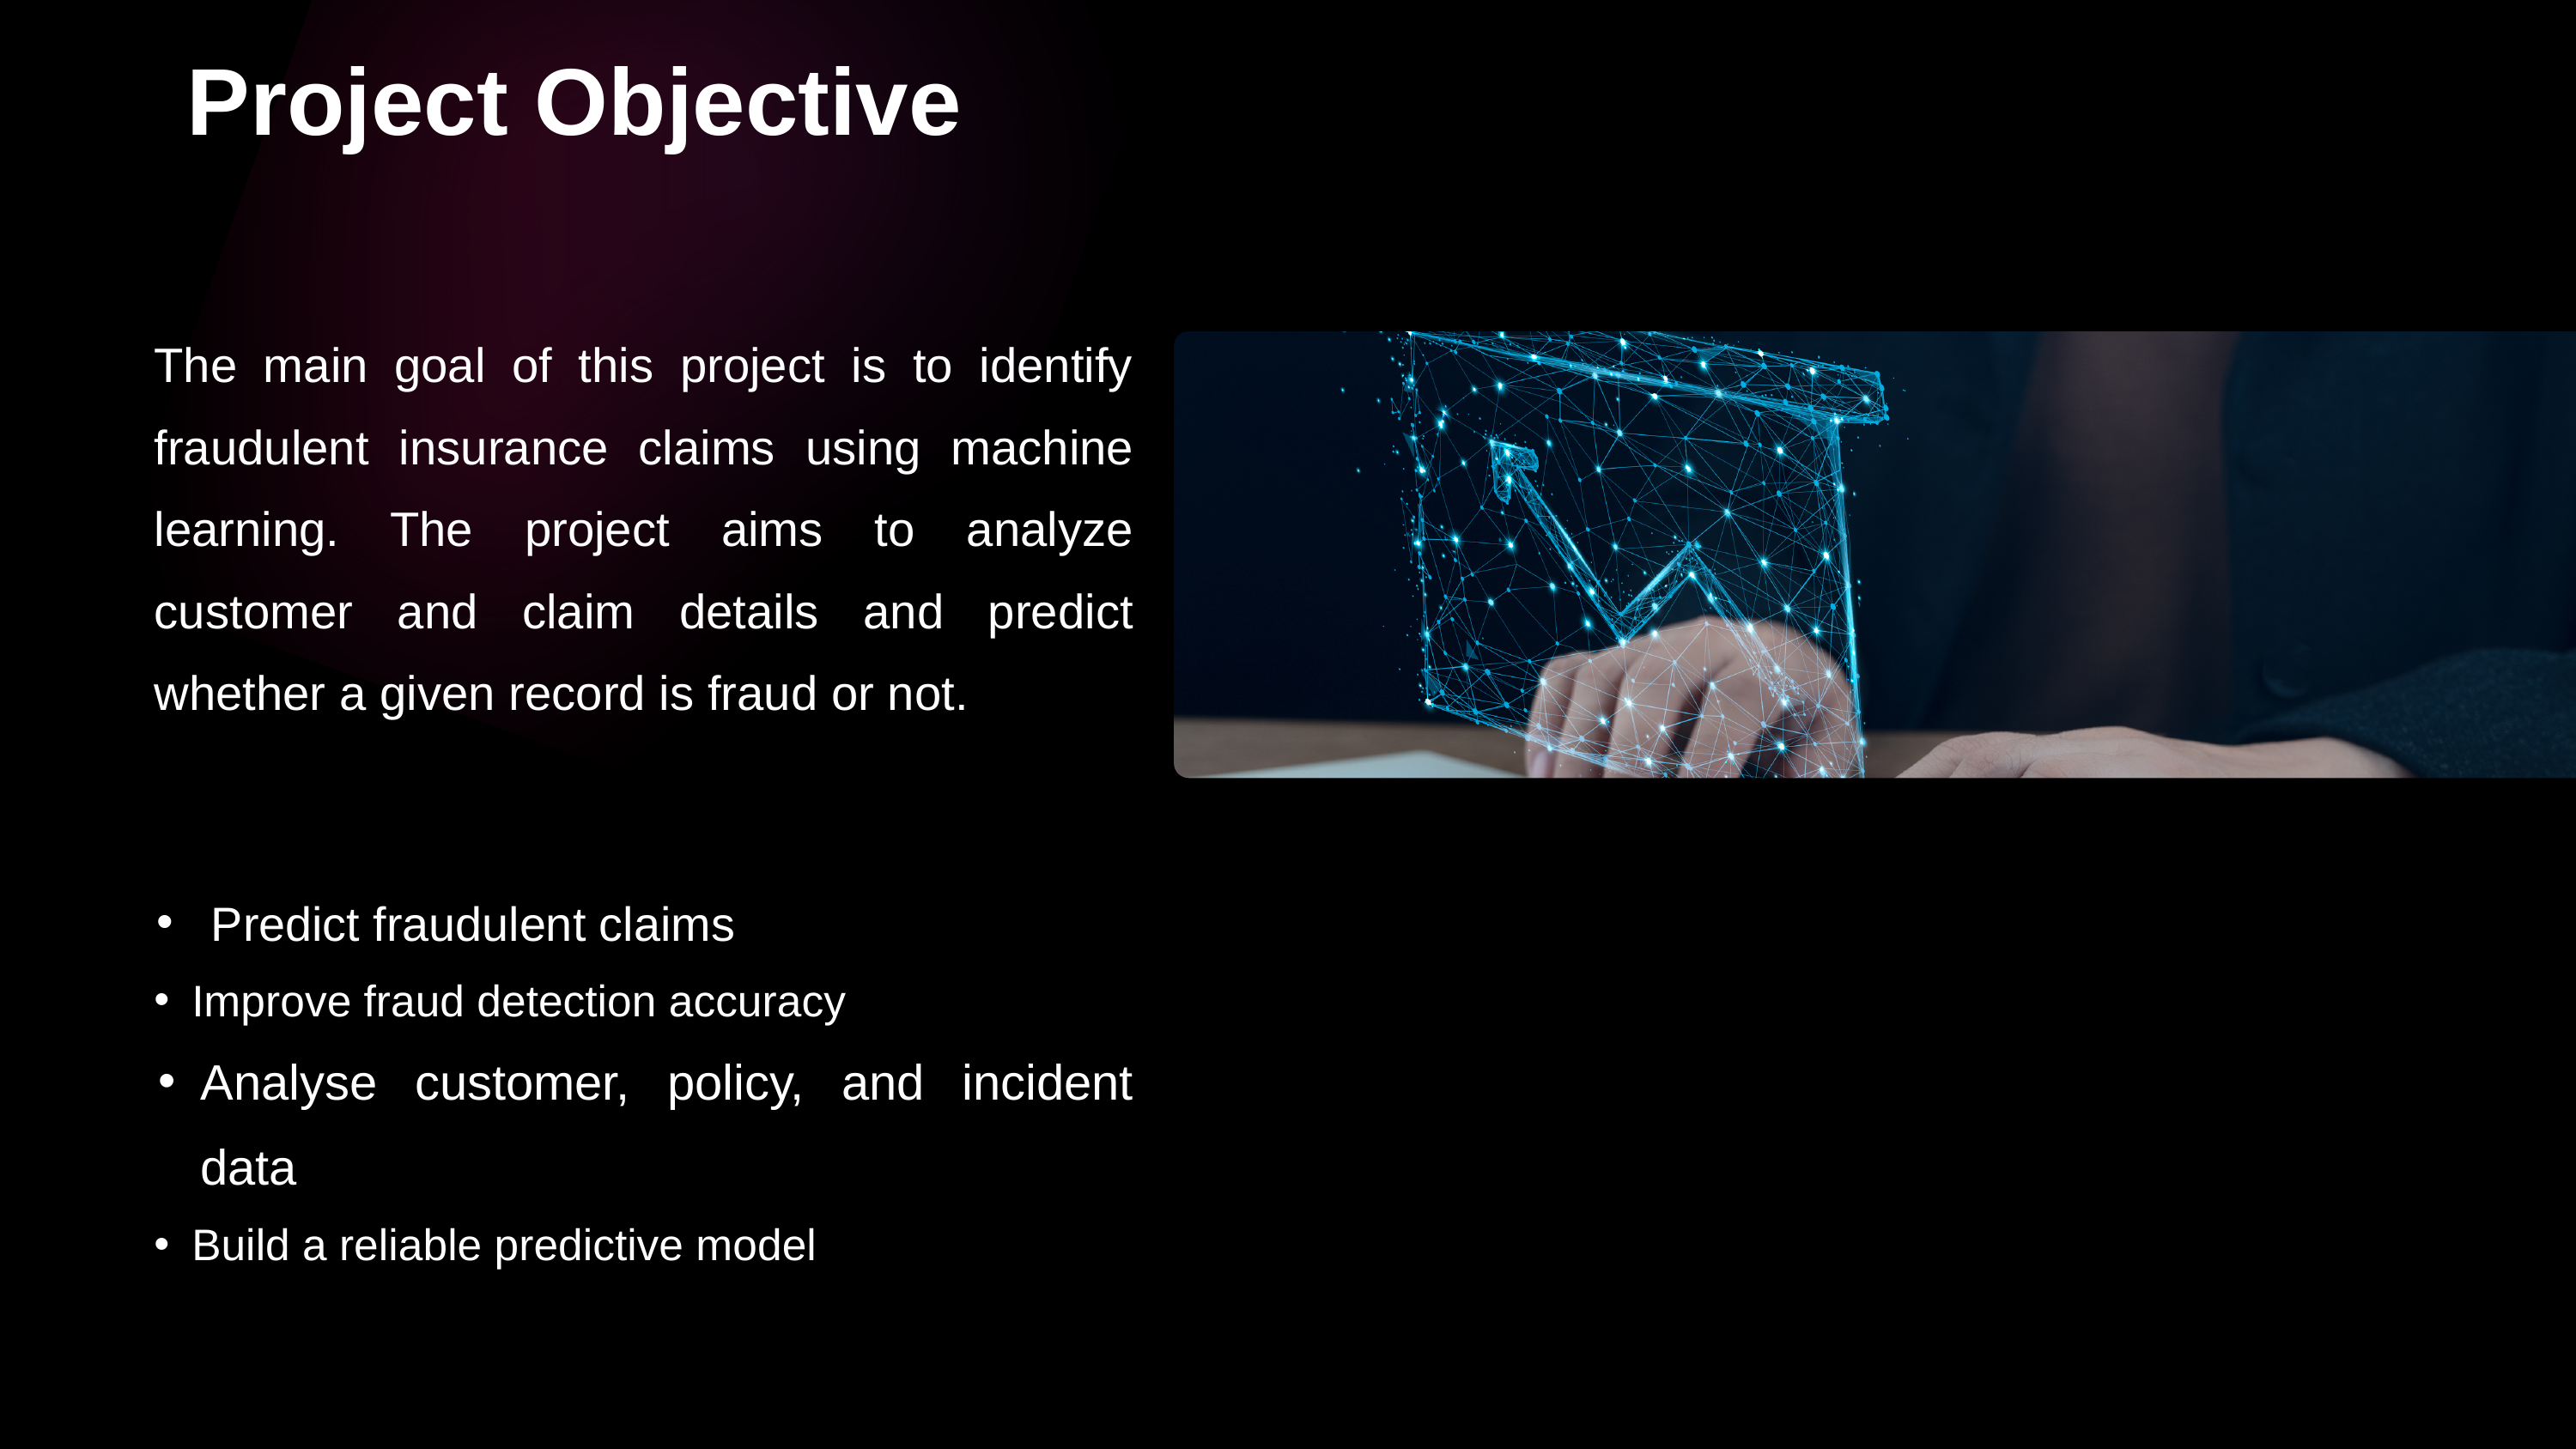

Project Objective
The main goal of this project is to identify fraudulent insurance claims using machine learning. The project aims to analyze customer and claim details and predict whether a given record is fraud or not.

 Predict fraudulent claims
Improve fraud detection accuracy
Analyse customer, policy, and incident data
Build a reliable predictive model